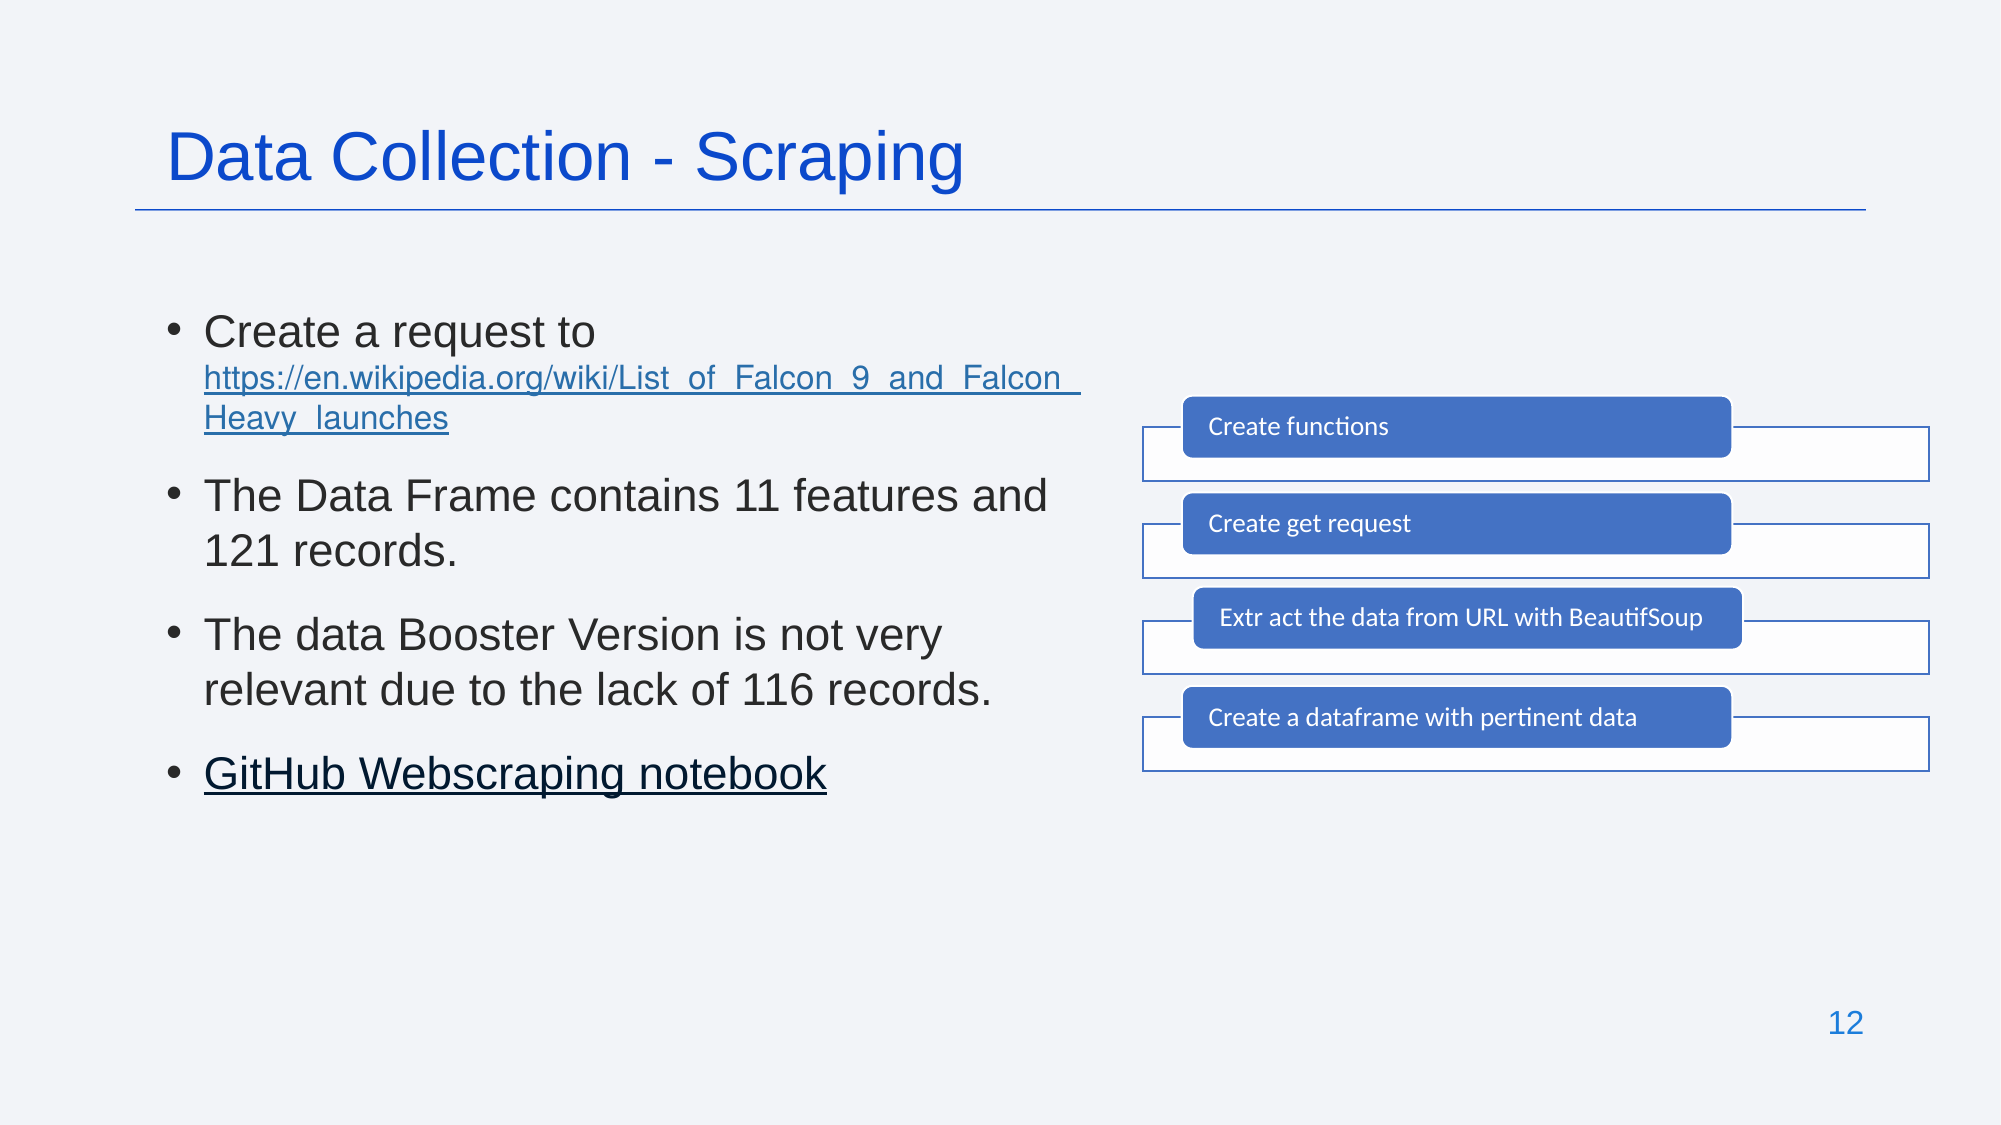

Data Collection - Scraping
Create functions
Create get request
Extr act the data from URL with BeautifSoup
Create a dataframe with pertinent data
Create a request to https://en.wikipedia.org/wiki/List_of_Falcon_9_and_Falcon_Heavy_launches
The Data Frame contains 11 features and 121 records.
The data Booster Version is not very relevant due to the lack of 116 records.
GitHub Webscraping notebook
12